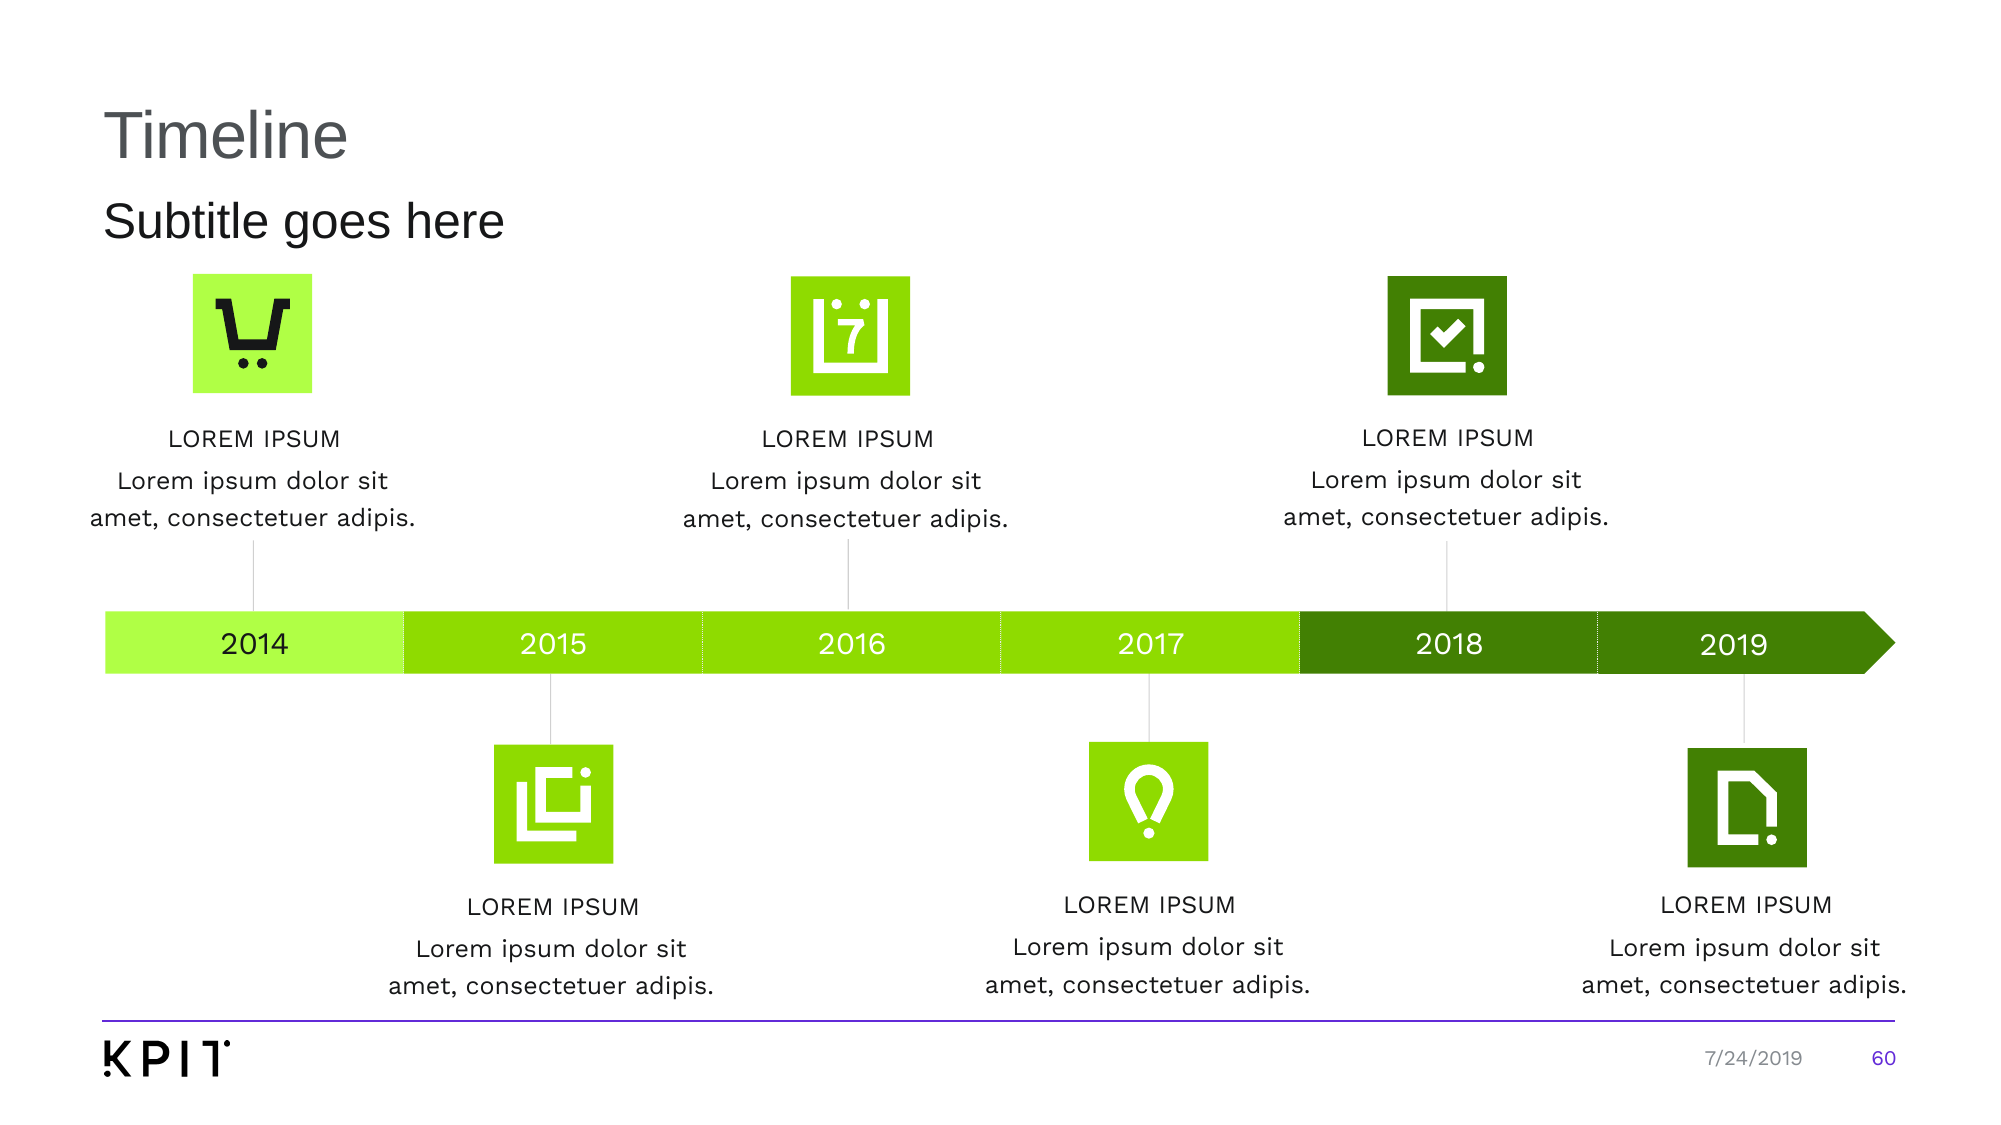

# Timeline
Subtitle goes here

LOREM IPSUM
LOREM IPSUM
LOREM IPSUM
Lorem ipsum dolor sit
amet, consectetuer adipis.
Lorem ipsum dolor sit
amet, consectetuer adipis.
Lorem ipsum dolor sit
amet, consectetuer adipis.
2014
2015
2016
2017
2018
2019

LOREM IPSUM
LOREM IPSUM
LOREM IPSUM
Lorem ipsum dolor sit
amet, consectetuer adipis.
Lorem ipsum dolor sit
amet, consectetuer adipis.
Lorem ipsum dolor sit
amet, consectetuer adipis.
60
7/24/2019